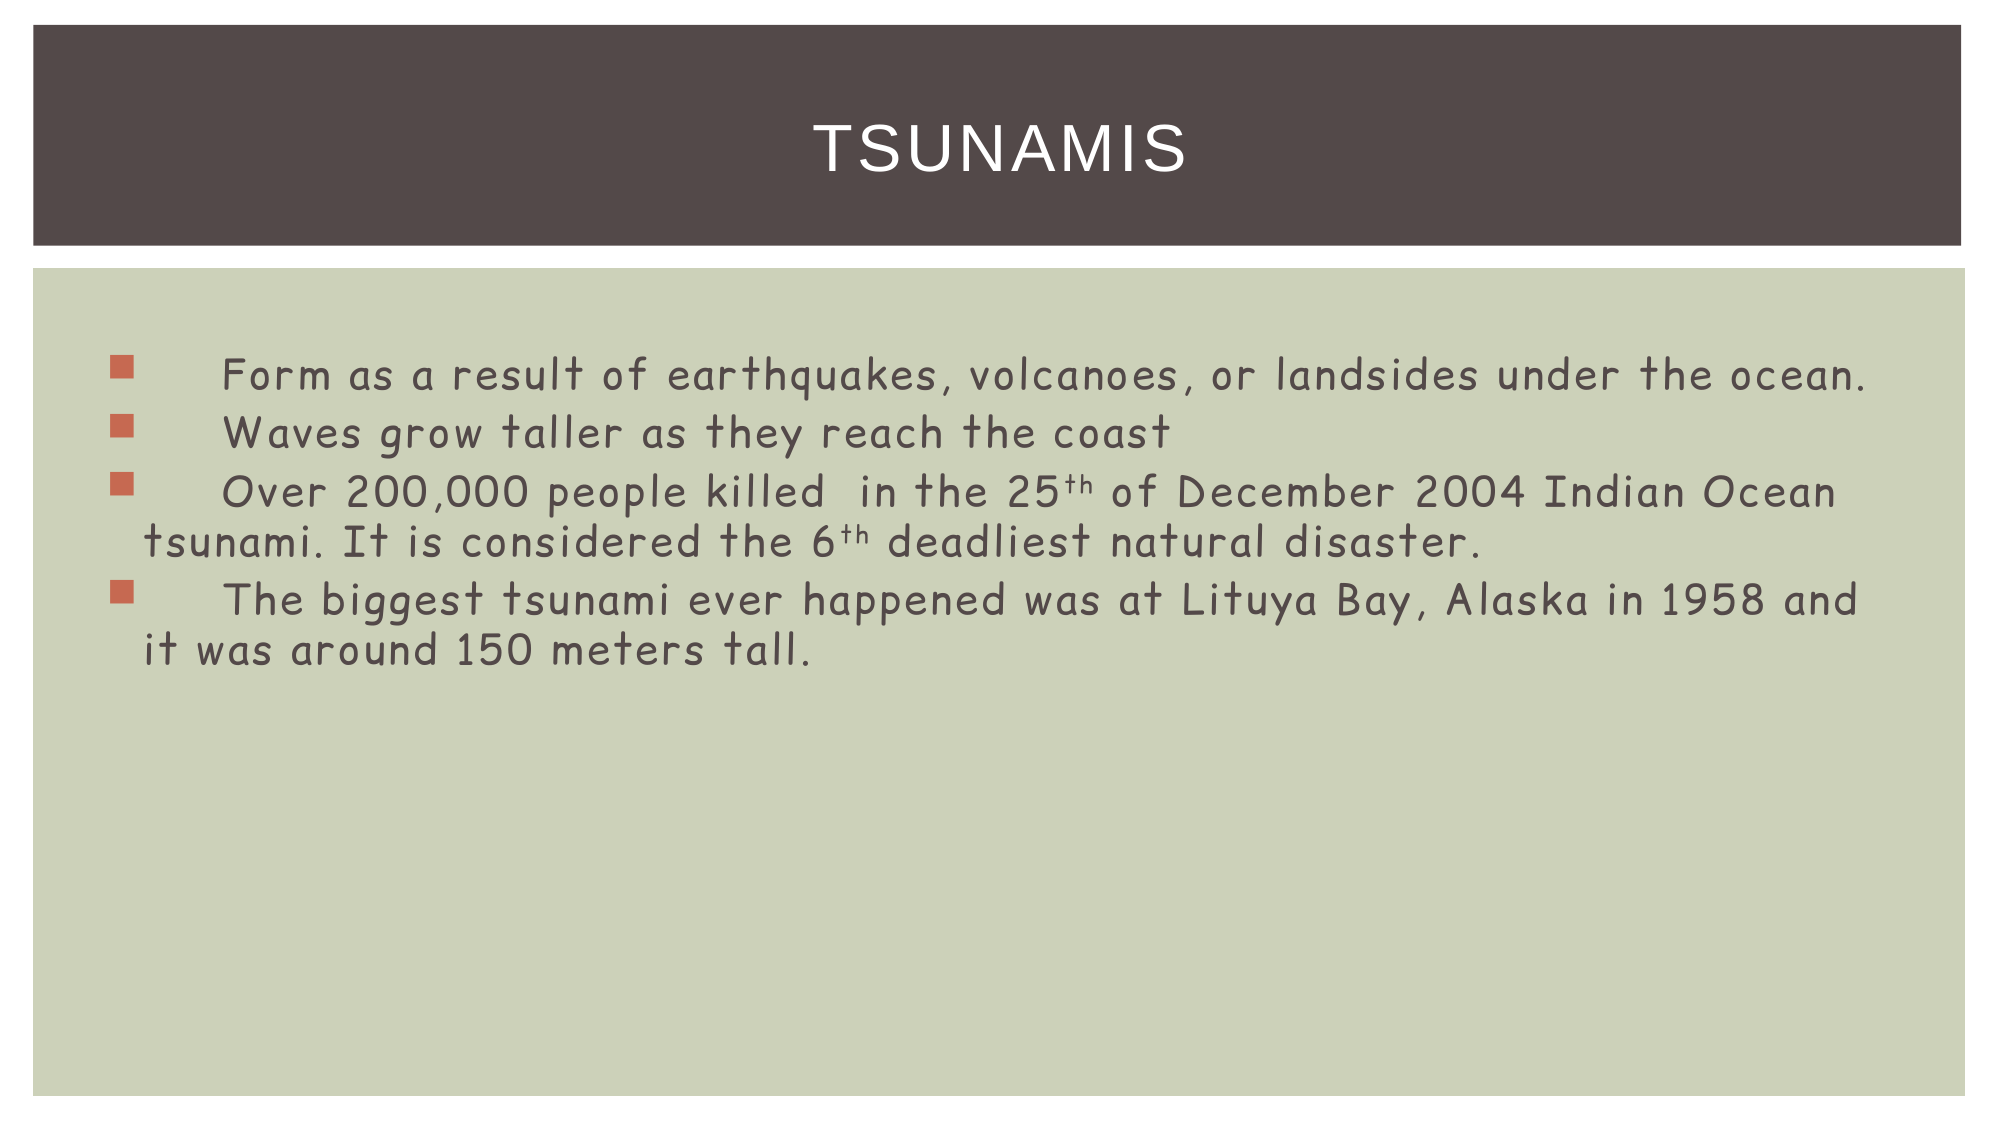

# Tsunamis

     Form as a result of earthquakes, volcanoes, or landsides under the ocean.
     Waves grow taller as they reach the coast
     Over 200,000 people killed  in the 25th of December 2004 Indian Ocean tsunami. It is considered the 6th deadliest natural disaster.
     The biggest tsunami ever happened was at Lituya Bay, Alaska in 1958 and it was around 150 meters tall.